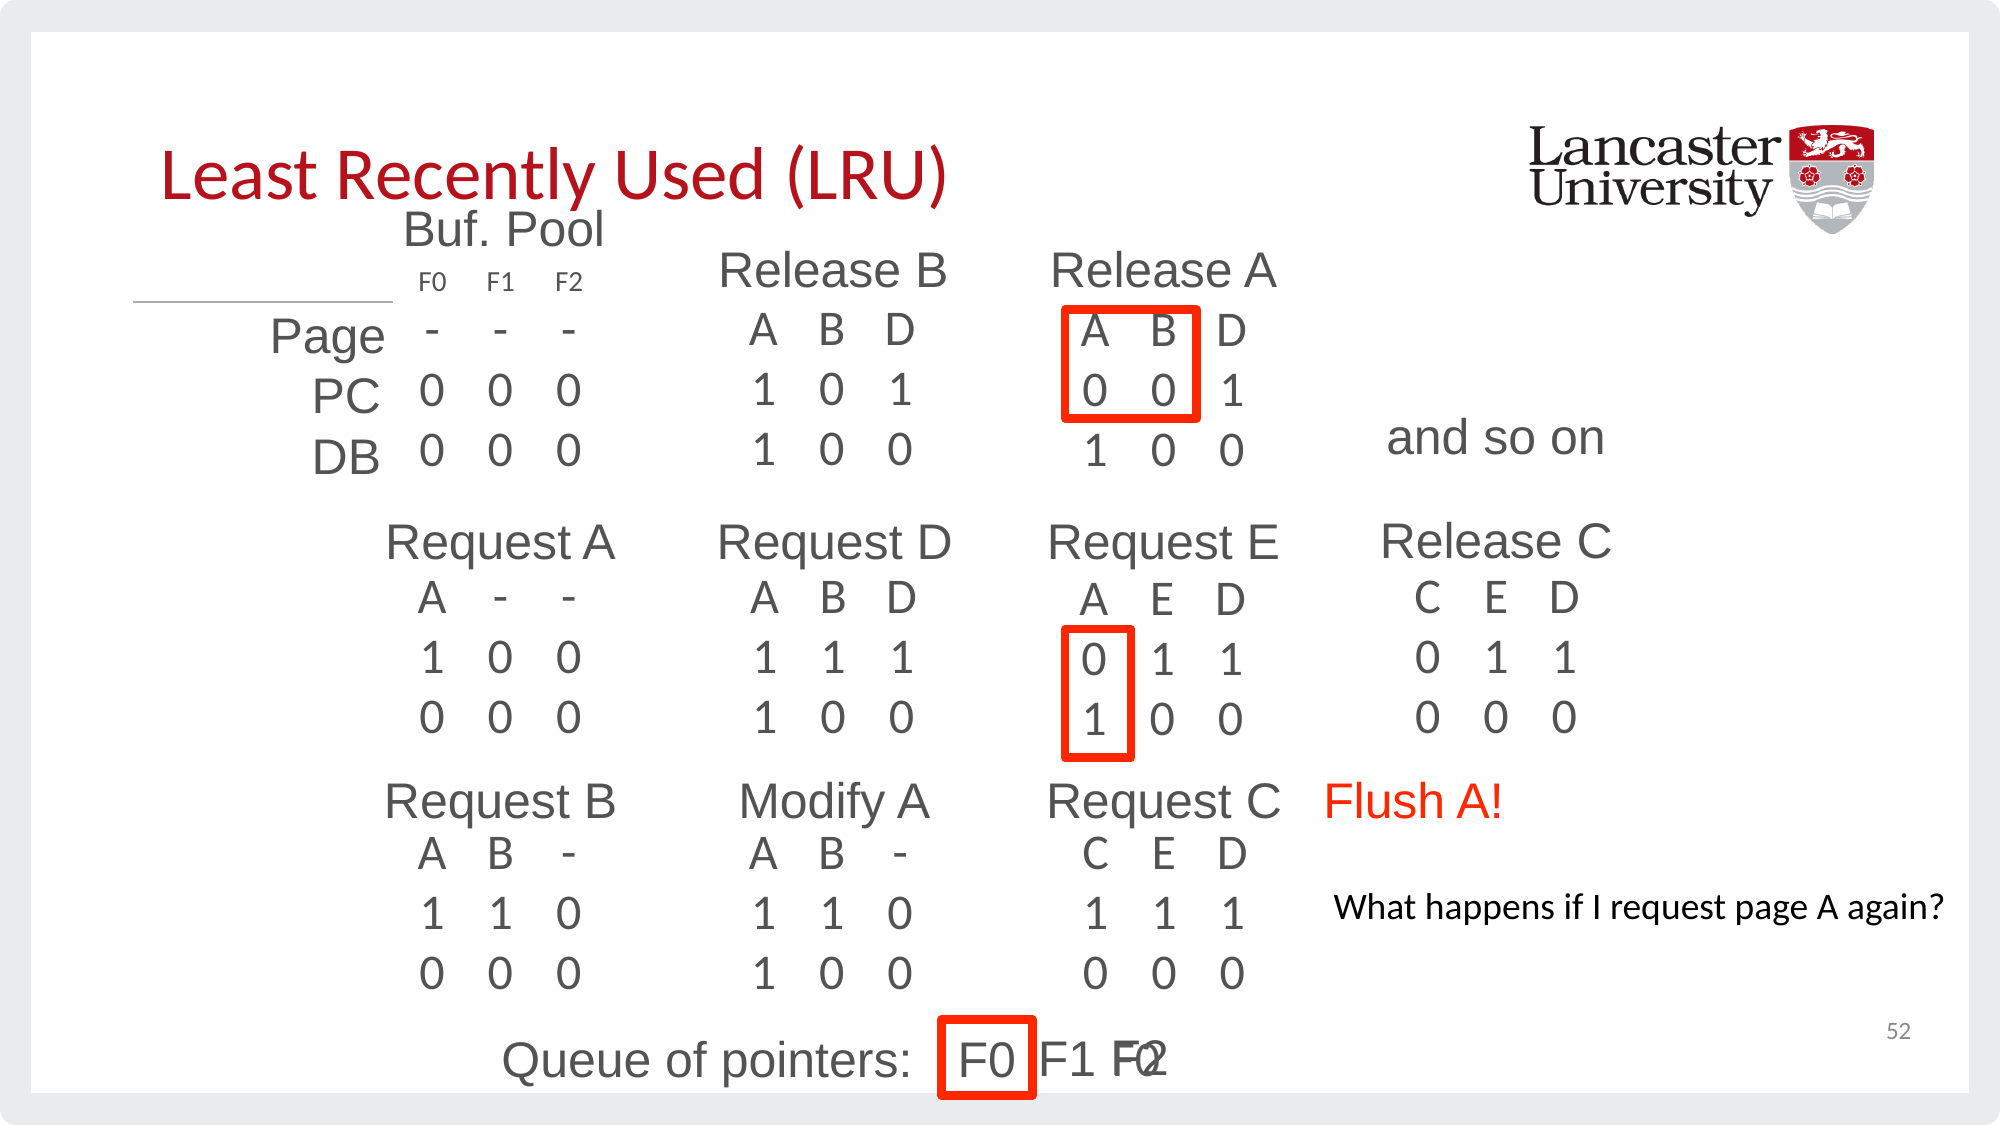

# Least Recently Used (LRU)
Buf. Pool
Release B
Release A
| F0 | F1 | F2 |
| --- | --- | --- |
Page
| A | B | D |
| --- | --- | --- |
| 1 | 0 | 1 |
| 1 | 0 | 0 |
| - | - | - |
| --- | --- | --- |
| 0 | 0 | 0 |
| 0 | 0 | 0 |
| A | B | D |
| --- | --- | --- |
| 0 | 0 | 1 |
| 1 | 0 | 0 |

PC
and so on
DB
Release C
Request A
Request D
Request E
| A | - | - |
| --- | --- | --- |
| 1 | 0 | 0 |
| 0 | 0 | 0 |
| A | B | D |
| --- | --- | --- |
| 1 | 1 | 1 |
| 1 | 0 | 0 |
| C | E | D |
| --- | --- | --- |
| 0 | 1 | 1 |
| 0 | 0 | 0 |
| A | E | D |
| --- | --- | --- |
| 0 | 1 | 1 |
| 1 | 0 | 0 |

Request B
Modify A
Request C
Flush A!
| A | B | - |
| --- | --- | --- |
| 1 | 1 | 0 |
| 0 | 0 | 0 |
| A | B | - |
| --- | --- | --- |
| 1 | 1 | 0 |
| 1 | 0 | 0 |
| C | E | D |
| --- | --- | --- |
| 1 | 1 | 1 |
| 0 | 0 | 0 |
What happens if I request page A again?
52
F2
F0

F1
Queue of pointers:
F0